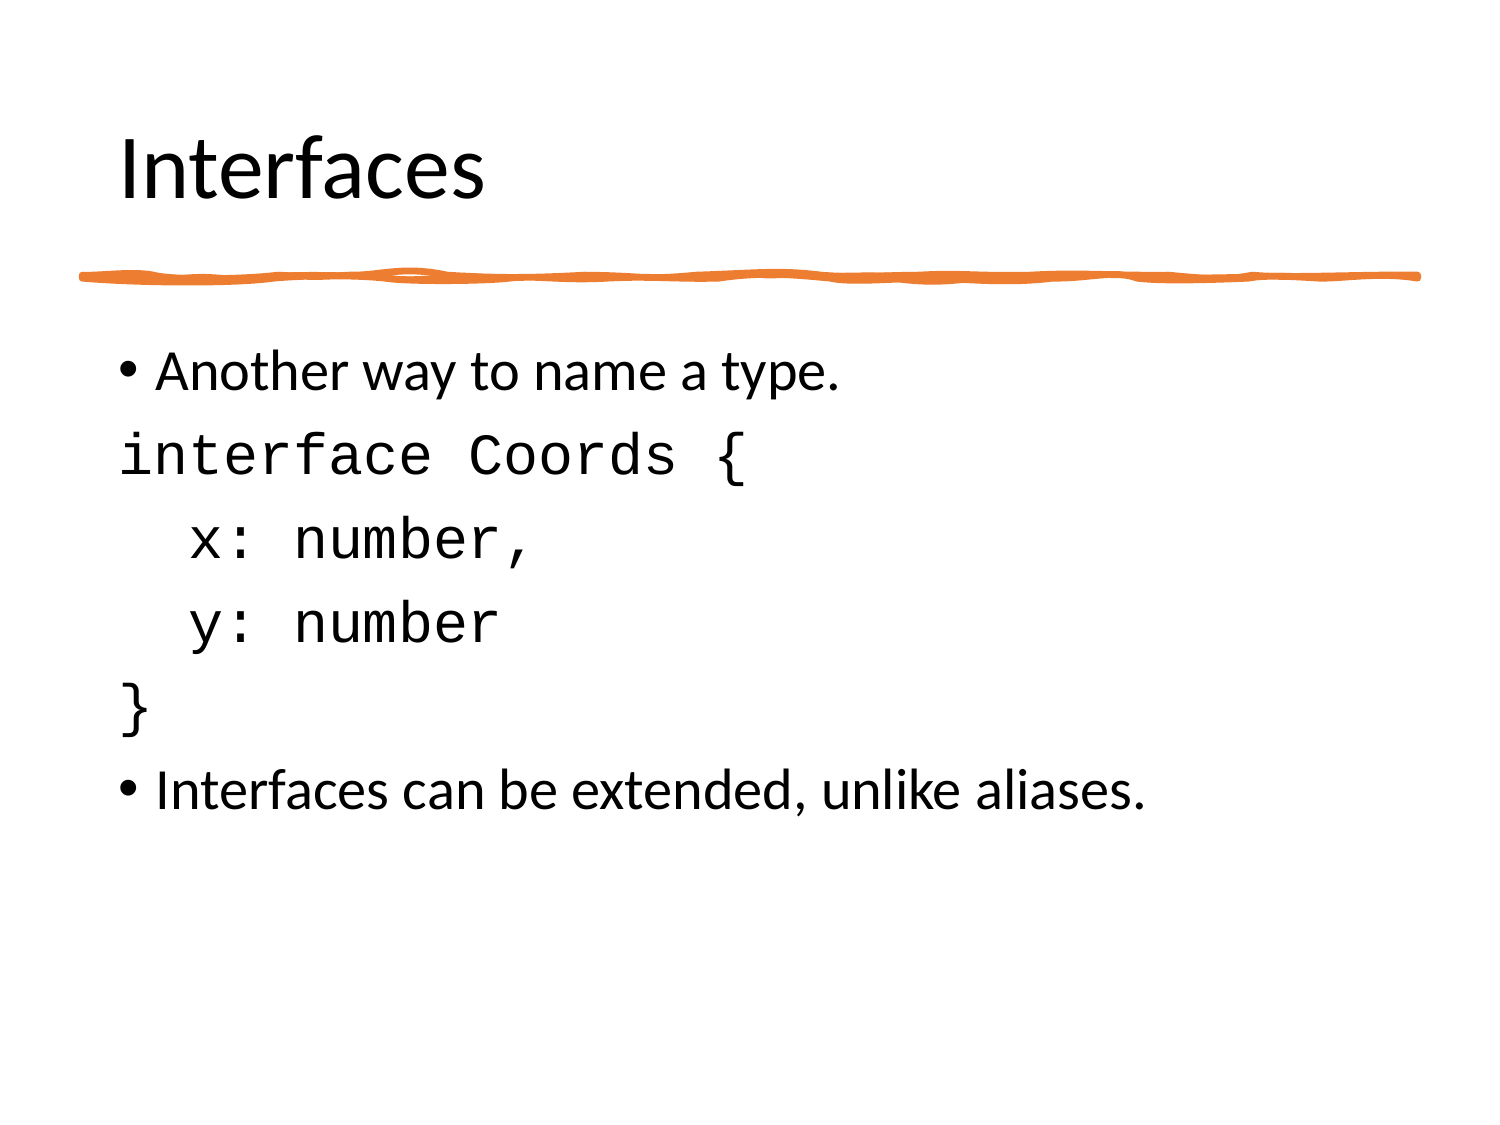

# Interfaces
Another way to name a type.
interface Coords {
  x: number,
  y: number
}
Interfaces can be extended, unlike aliases.